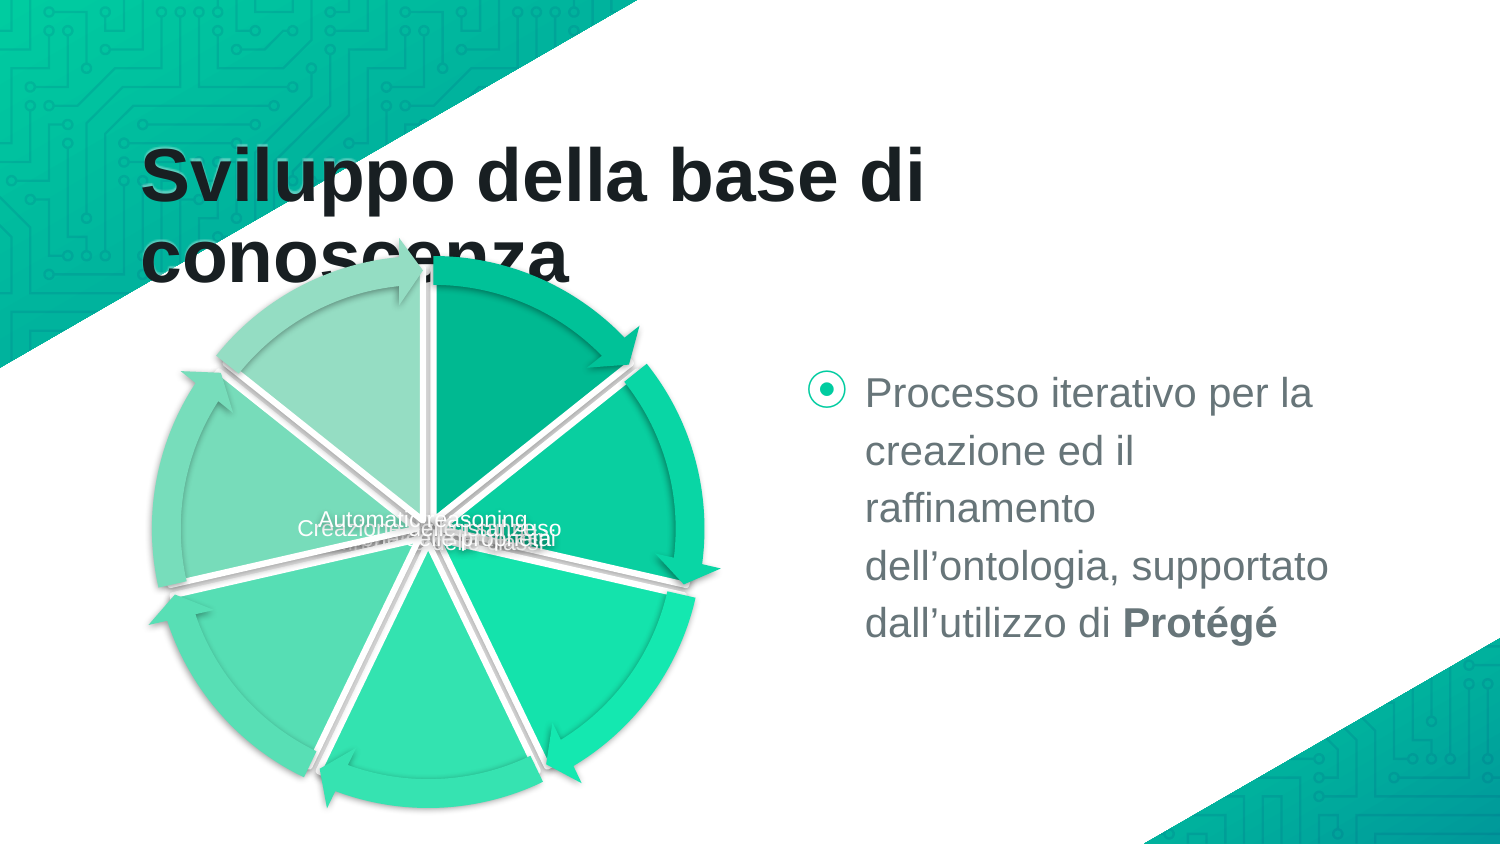

# Sviluppo della base di conoscenza
Identificazione del dominio
Considerazioni sul riuso
Elencazione dei termini
Definizione delle classi
Definizione delle proprietà
Creazione delle istanze
Automatic reasoning
Processo iterativo per la creazione ed il raffinamento dell’ontologia, supportato dall’utilizzo di Protégé